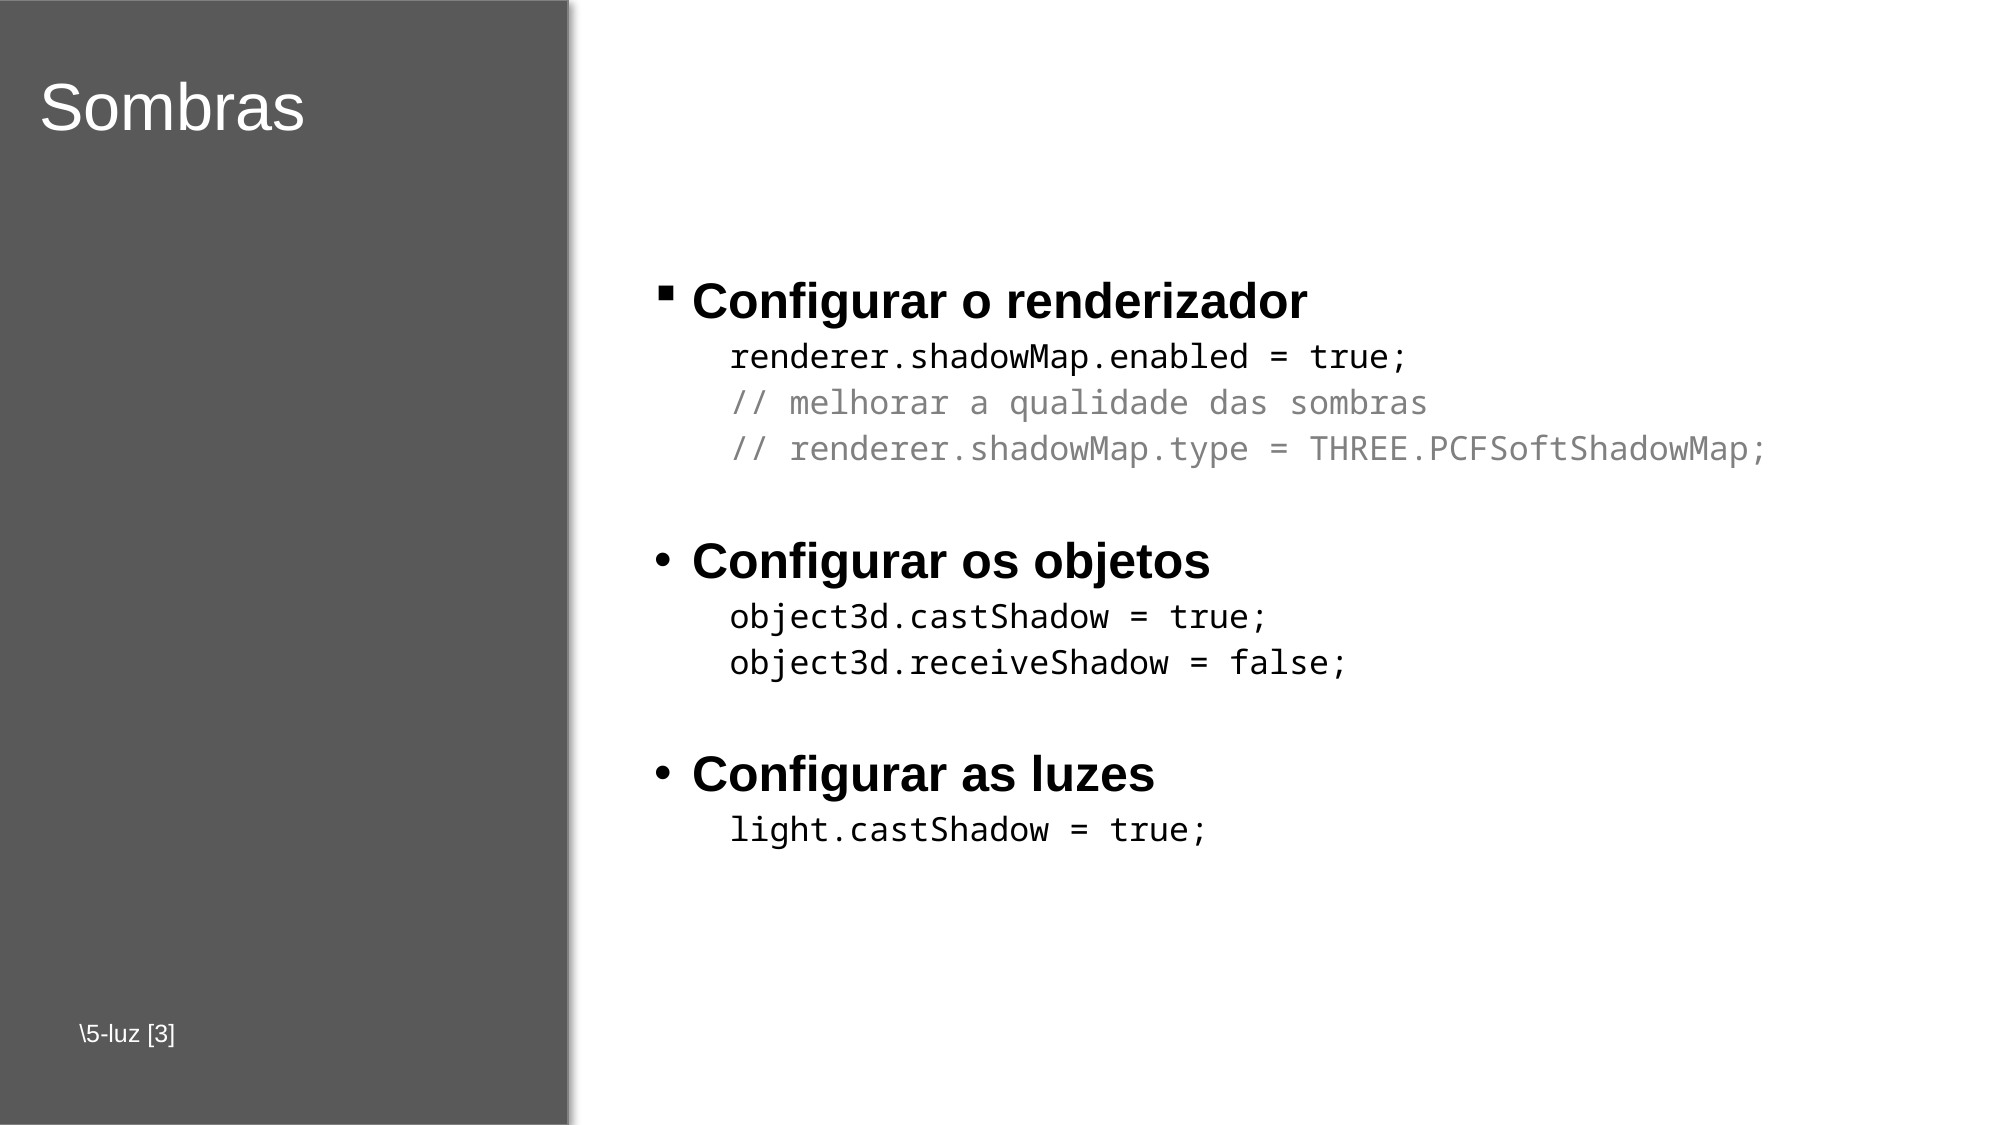

# Sombras
Configurar o renderizador
renderer.shadowMap.enabled = true;
// melhorar a qualidade das sombras
// renderer.shadowMap.type = THREE.PCFSoftShadowMap;

Configurar os objetos
object3d.castShadow = true;
object3d.receiveShadow = false;

Configurar as luzes
light.castShadow = true;

\5-luz [3]